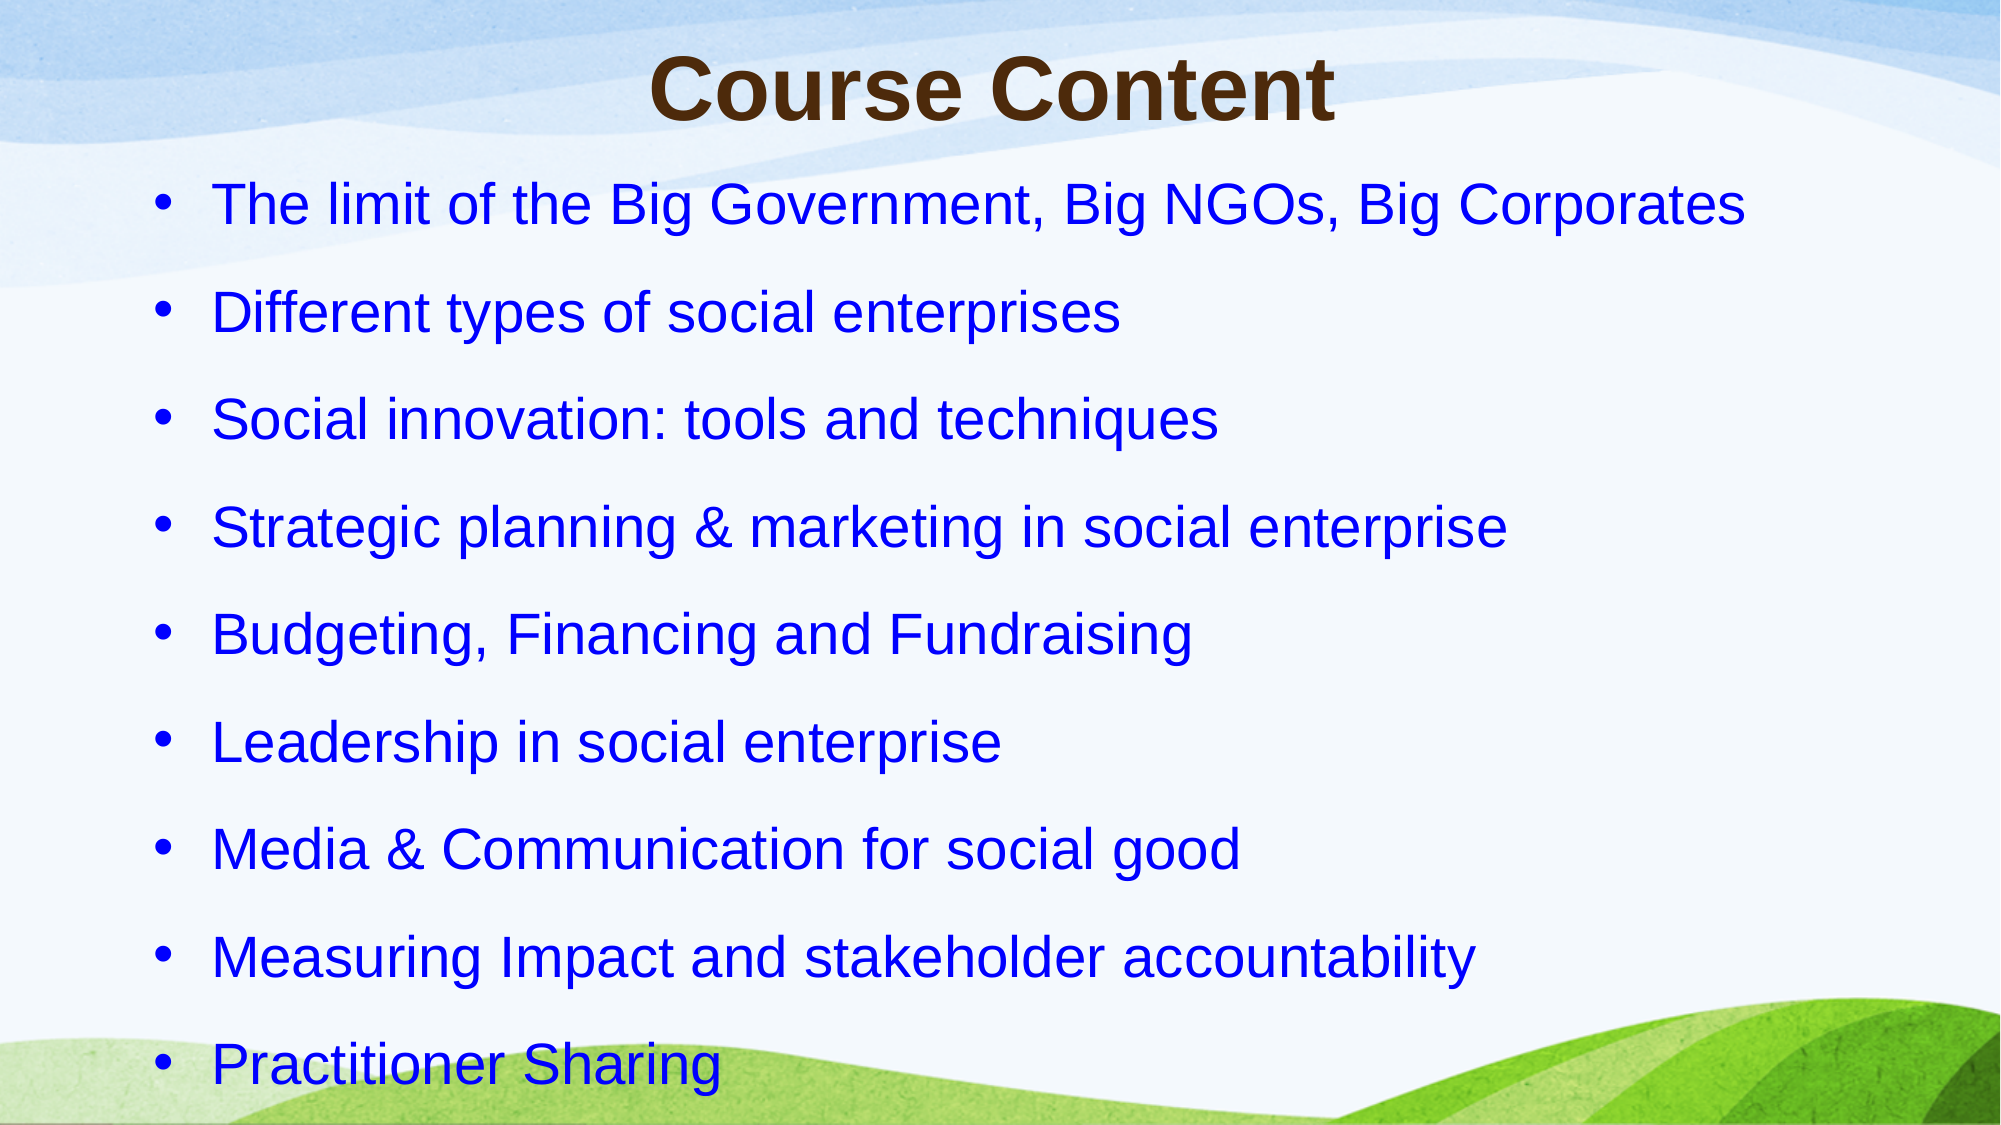

# Course Content
The limit of the Big Government, Big NGOs, Big Corporates
Different types of social enterprises
Social innovation: tools and techniques
Strategic planning & marketing in social enterprise
Budgeting, Financing and Fundraising
Leadership in social enterprise
Media & Communication for social good
Measuring Impact and stakeholder accountability
Practitioner Sharing